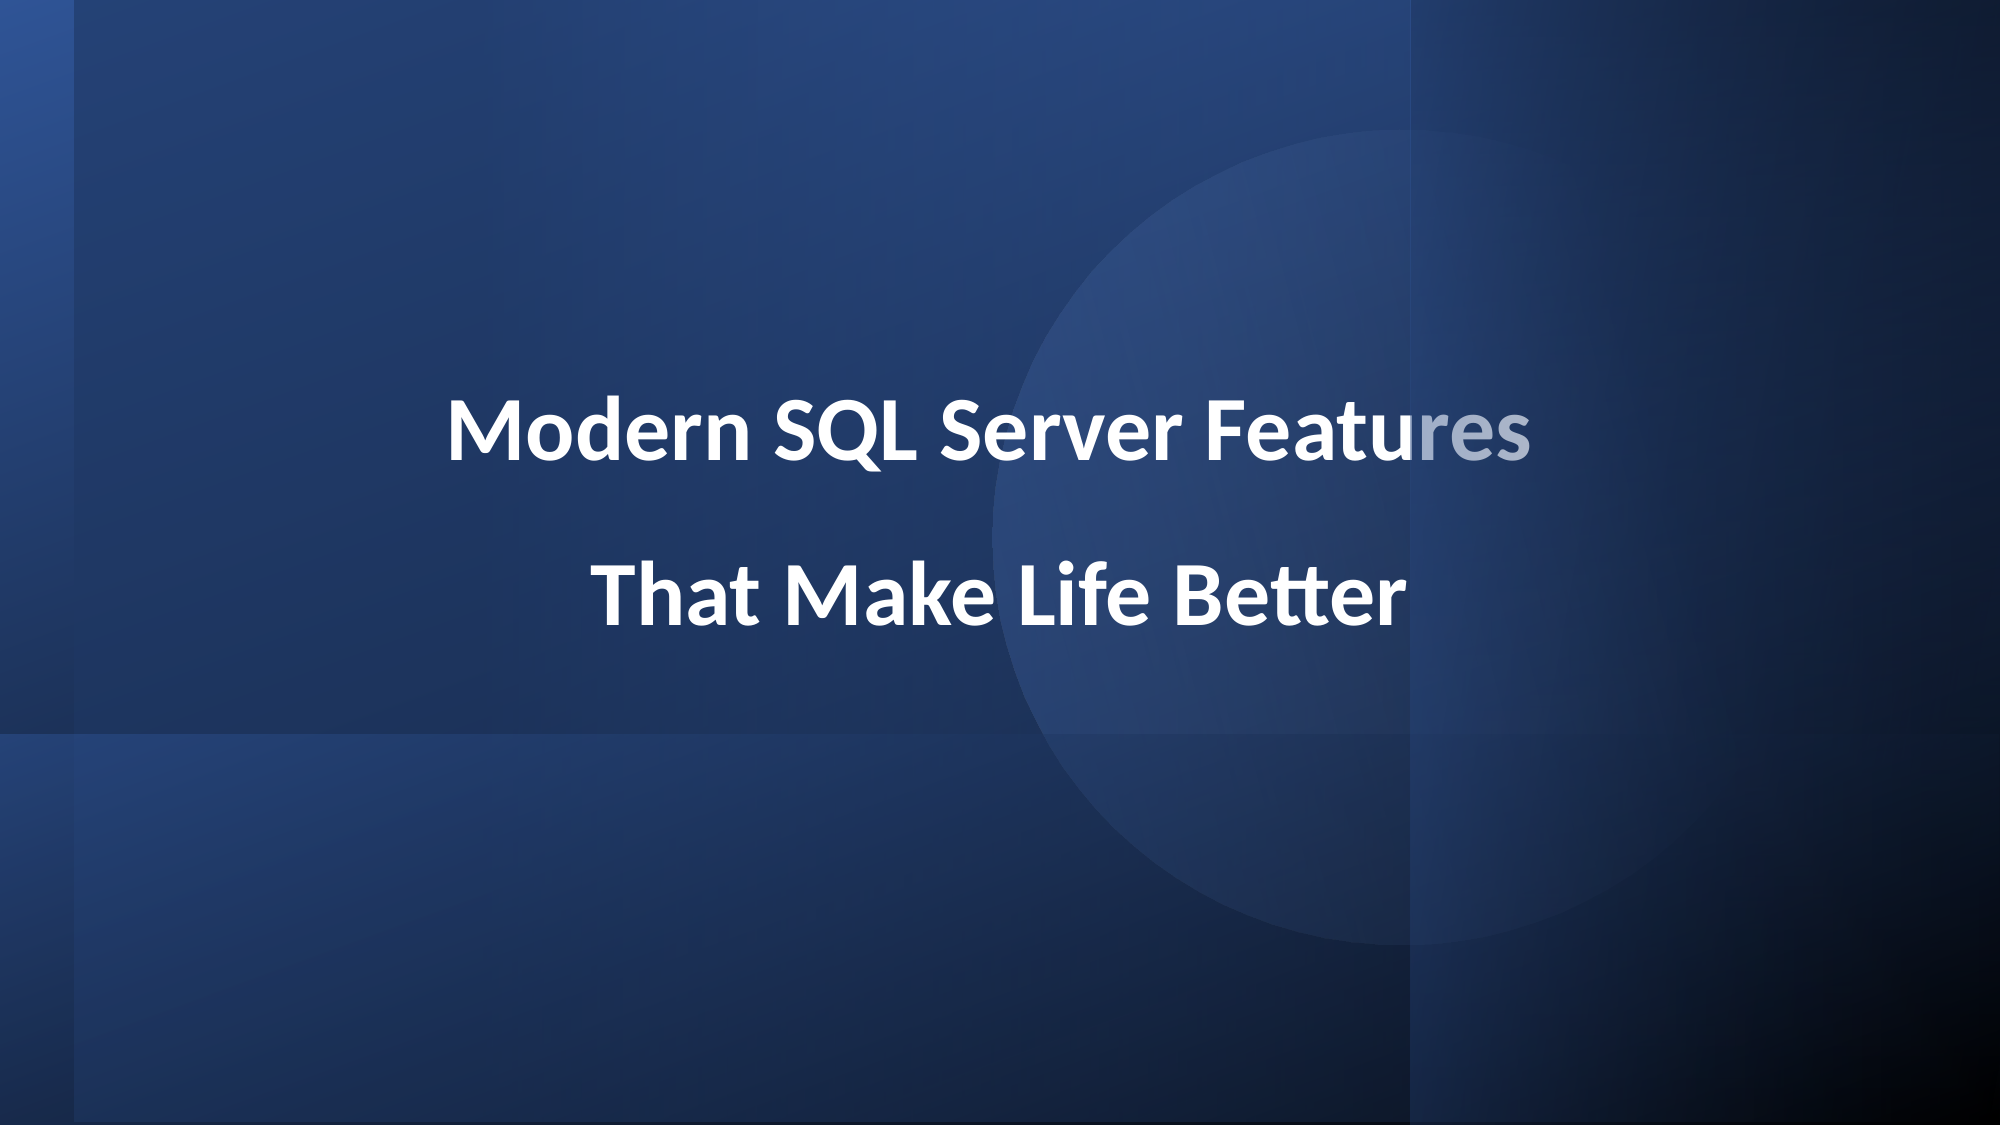

# Modern SQL Server Features That Make Life Better